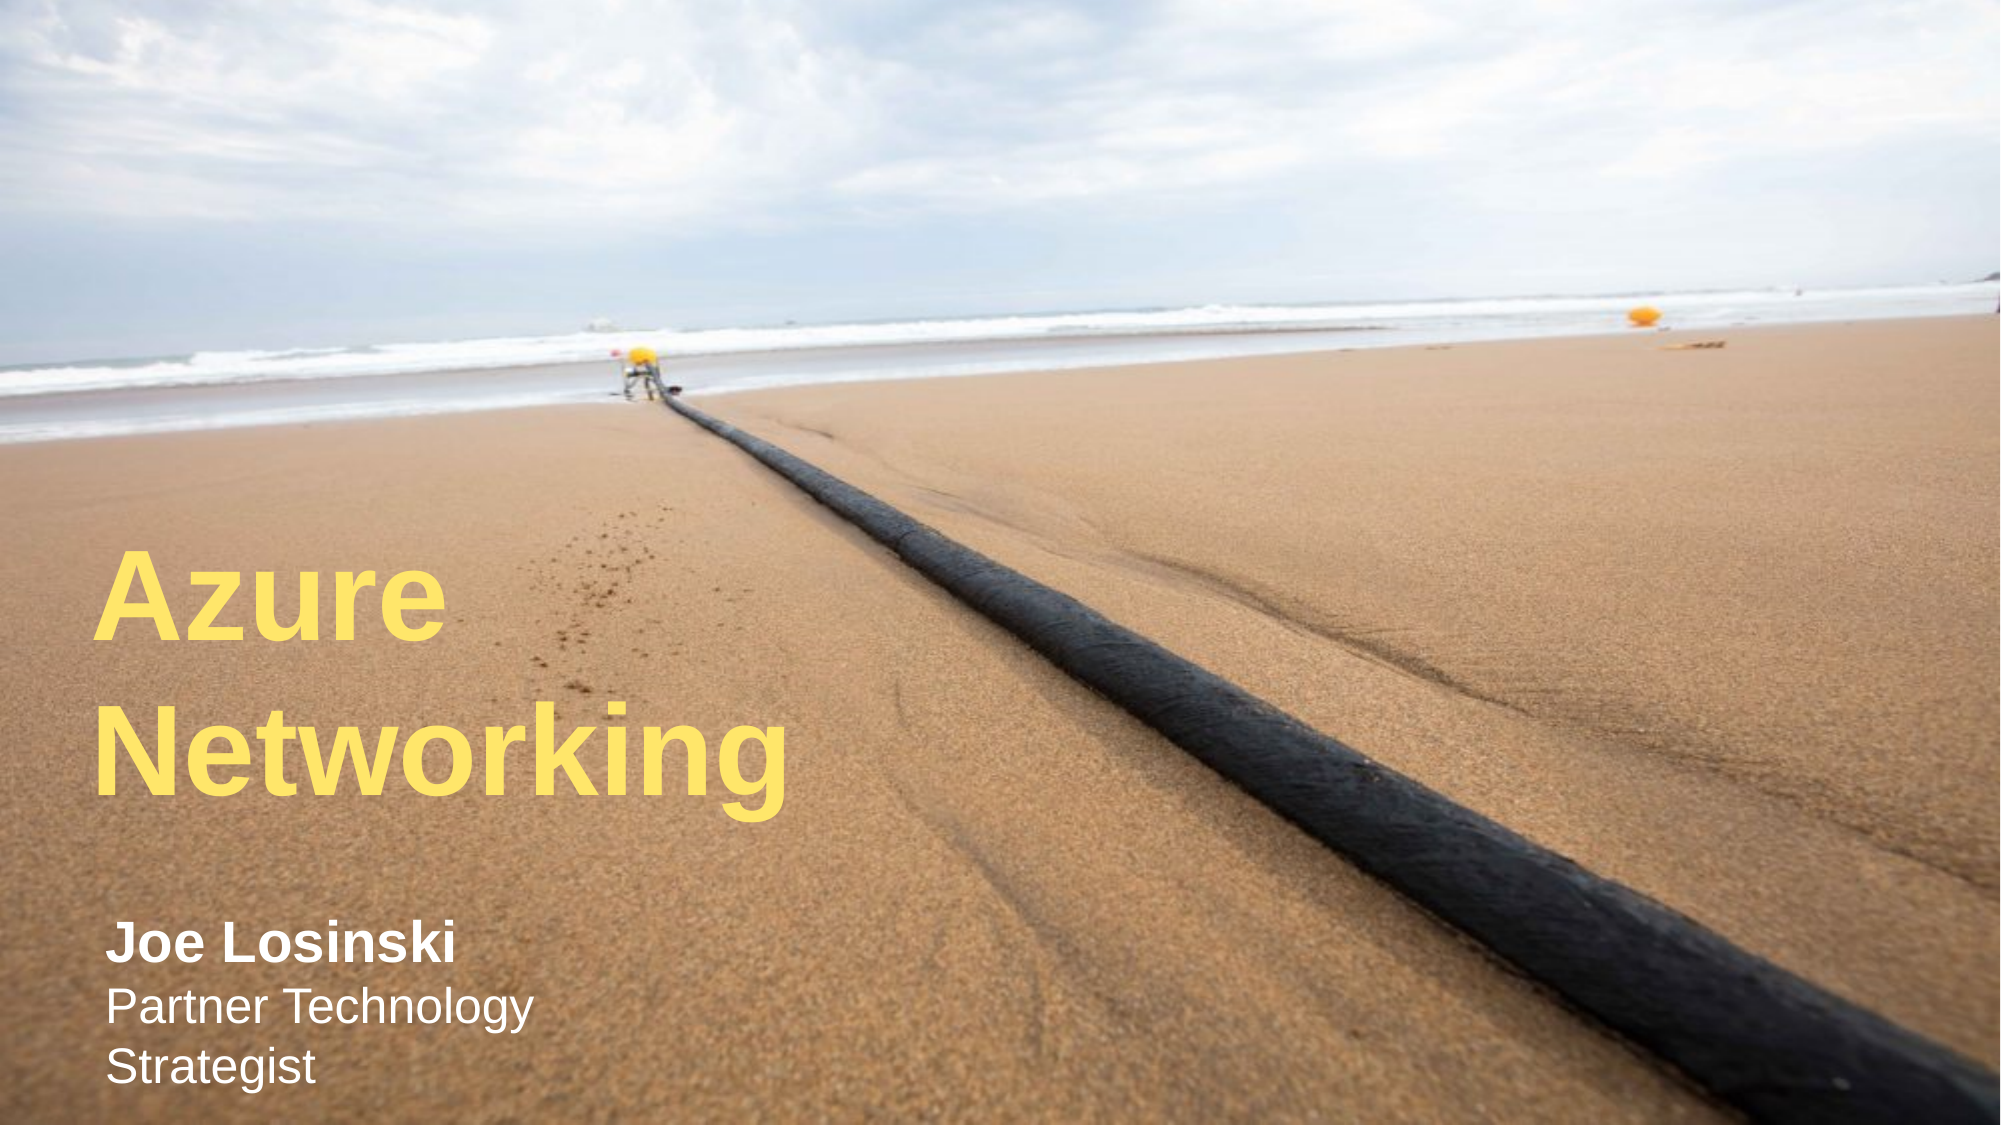

# Azure Networking
Joe Losinski
Partner Technology Strategist